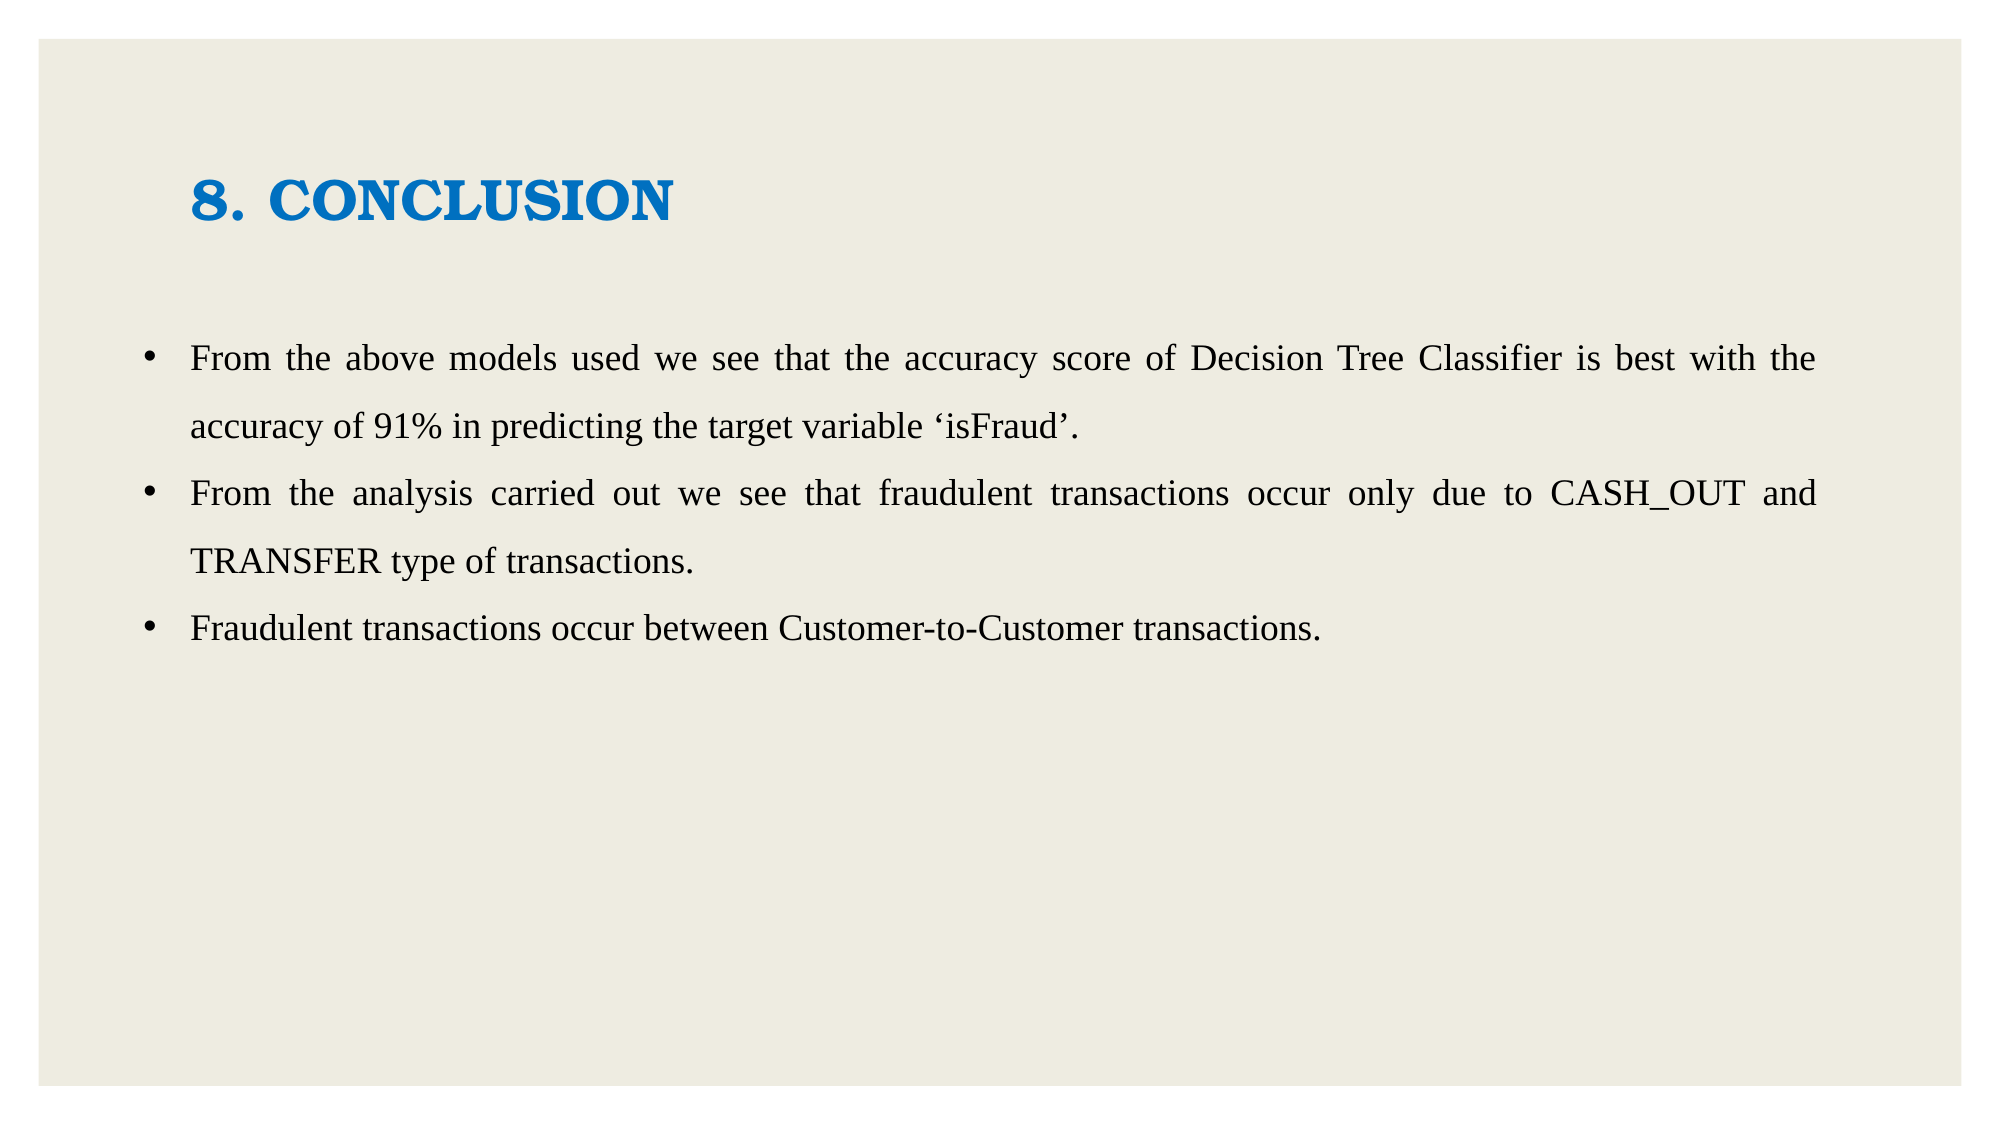

8. CONCLUSION
From the above models used we see that the accuracy score of Decision Tree Classifier is best with the accuracy of 91% in predicting the target variable ‘isFraud’.
From the analysis carried out we see that fraudulent transactions occur only due to CASH_OUT and TRANSFER type of transactions.
Fraudulent transactions occur between Customer-to-Customer transactions.